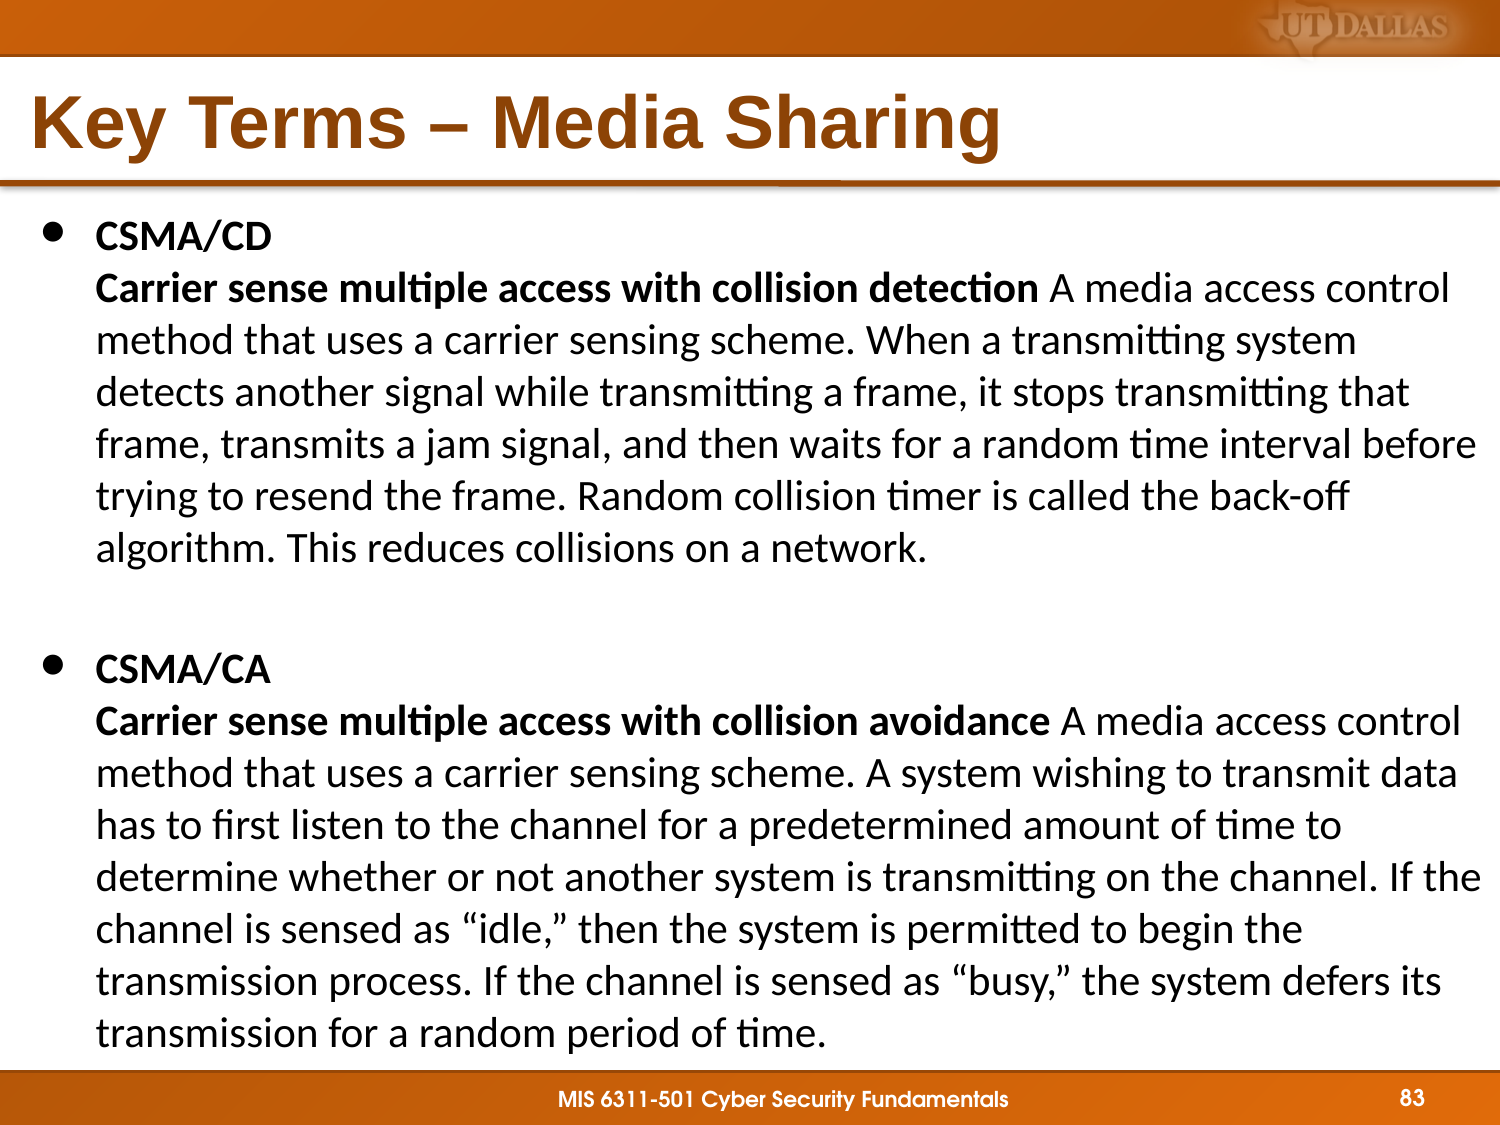

# Key Terms – Media Sharing
CSMA/CD
Carrier sense multiple access with collision detection A media access control method that uses a carrier sensing scheme. When a transmitting system detects another signal while transmitting a frame, it stops transmitting that frame, transmits a jam signal, and then waits for a random time interval before trying to resend the frame. Random collision timer is called the back-off algorithm. This reduces collisions on a network.

CSMA/CA
Carrier sense multiple access with collision avoidance A media access control method that uses a carrier sensing scheme. A system wishing to transmit data has to first listen to the channel for a predetermined amount of time to determine whether or not another system is transmitting on the channel. If the channel is sensed as “idle,” then the system is permitted to begin the transmission process. If the channel is sensed as “busy,” the system defers its transmission for a random period of time.
83